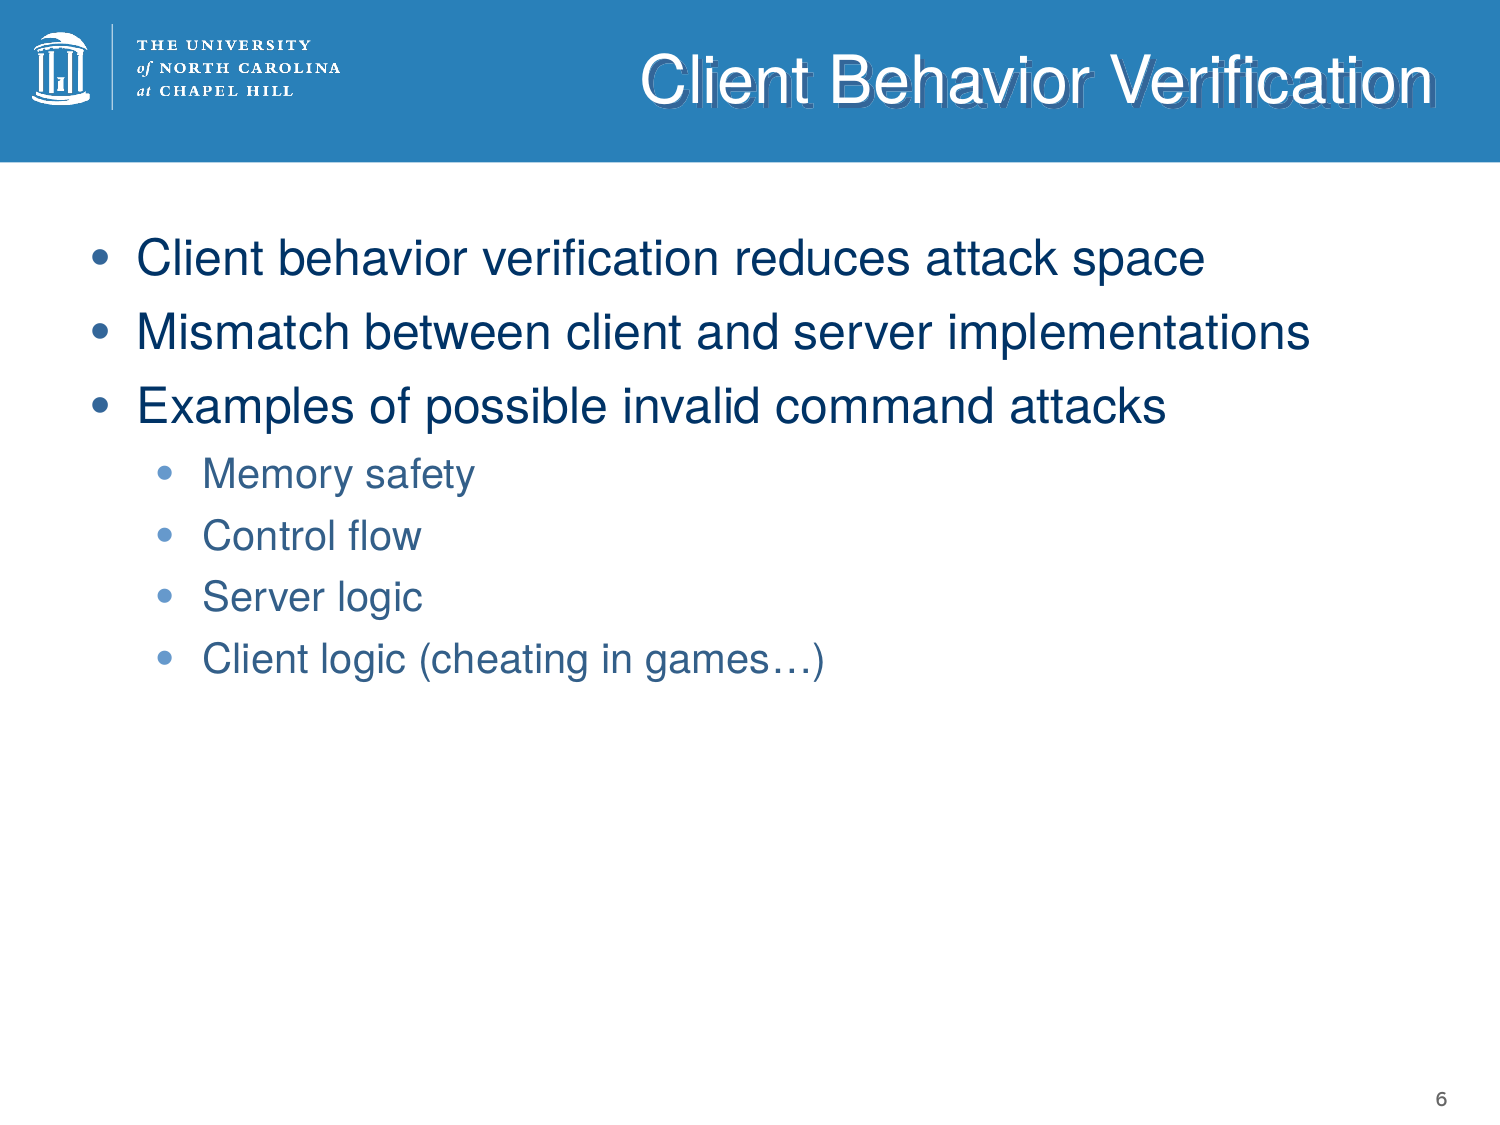

# Client Behavior Verification
Client behavior verification reduces attack space
Mismatch between client and server implementations
Examples of possible invalid command attacks
Memory safety
Control flow
Server logic
Client logic (cheating in games…)